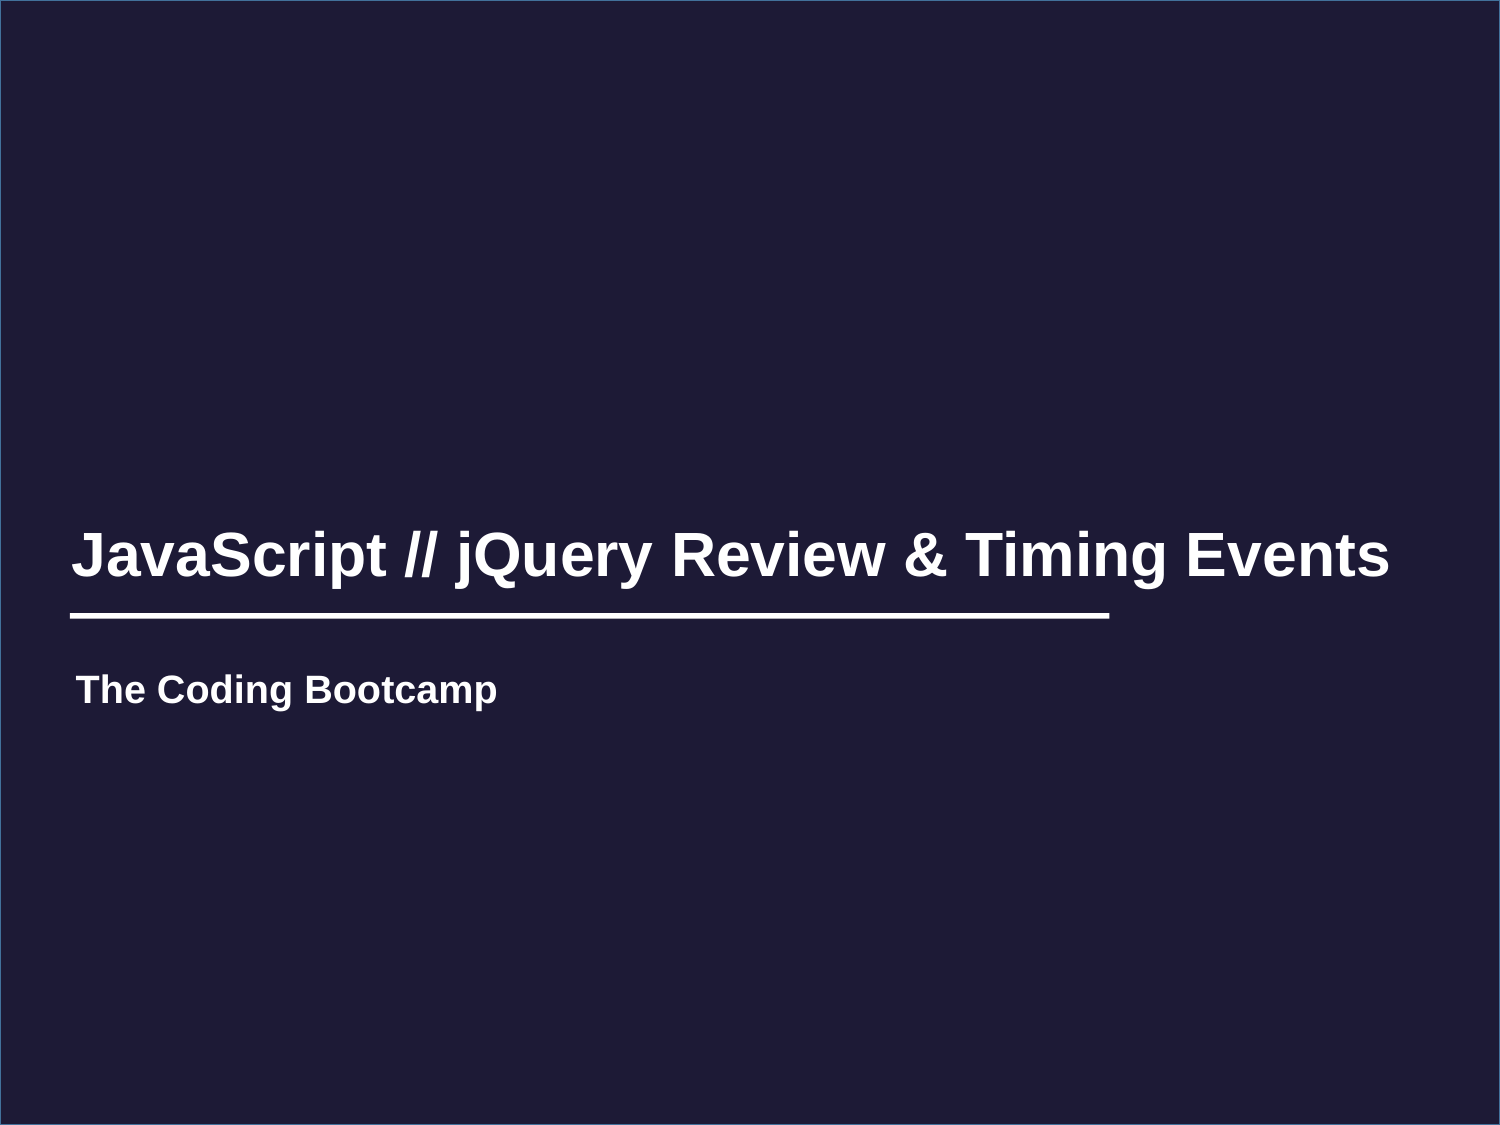

# JavaScript // jQuery Review & Timing Events